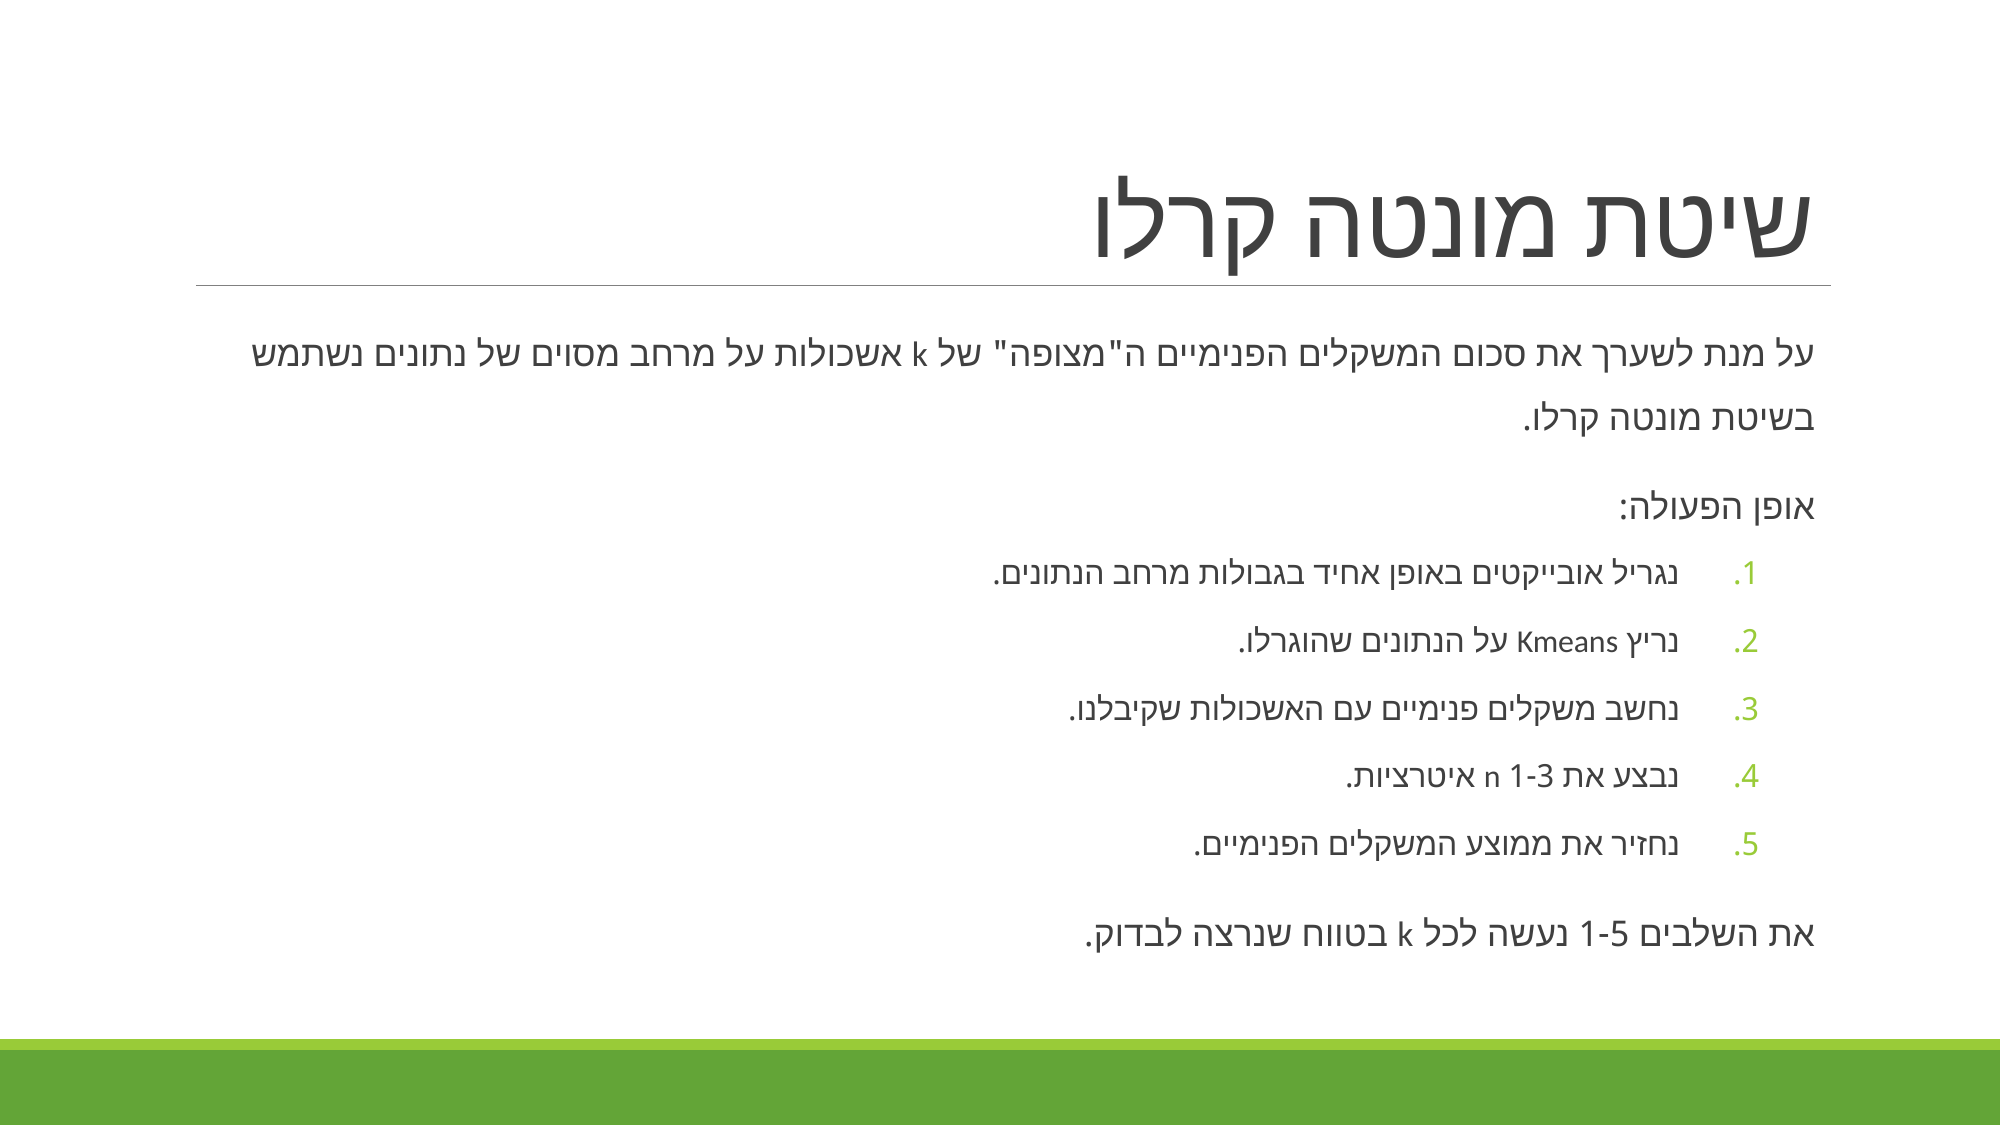

# שיטת מונטה קרלו
על מנת לשערך את סכום המשקלים הפנימיים ה"מצופה" של k אשכולות על מרחב מסוים של נתונים נשתמש בשיטת מונטה קרלו.
אופן הפעולה:
נגריל אובייקטים באופן אחיד בגבולות מרחב הנתונים.
נריץ Kmeans על הנתונים שהוגרלו.
נחשב משקלים פנימיים עם האשכולות שקיבלנו.
נבצע את 1-3 n איטרציות.
נחזיר את ממוצע המשקלים הפנימיים.
את השלבים 1-5 נעשה לכל k בטווח שנרצה לבדוק.